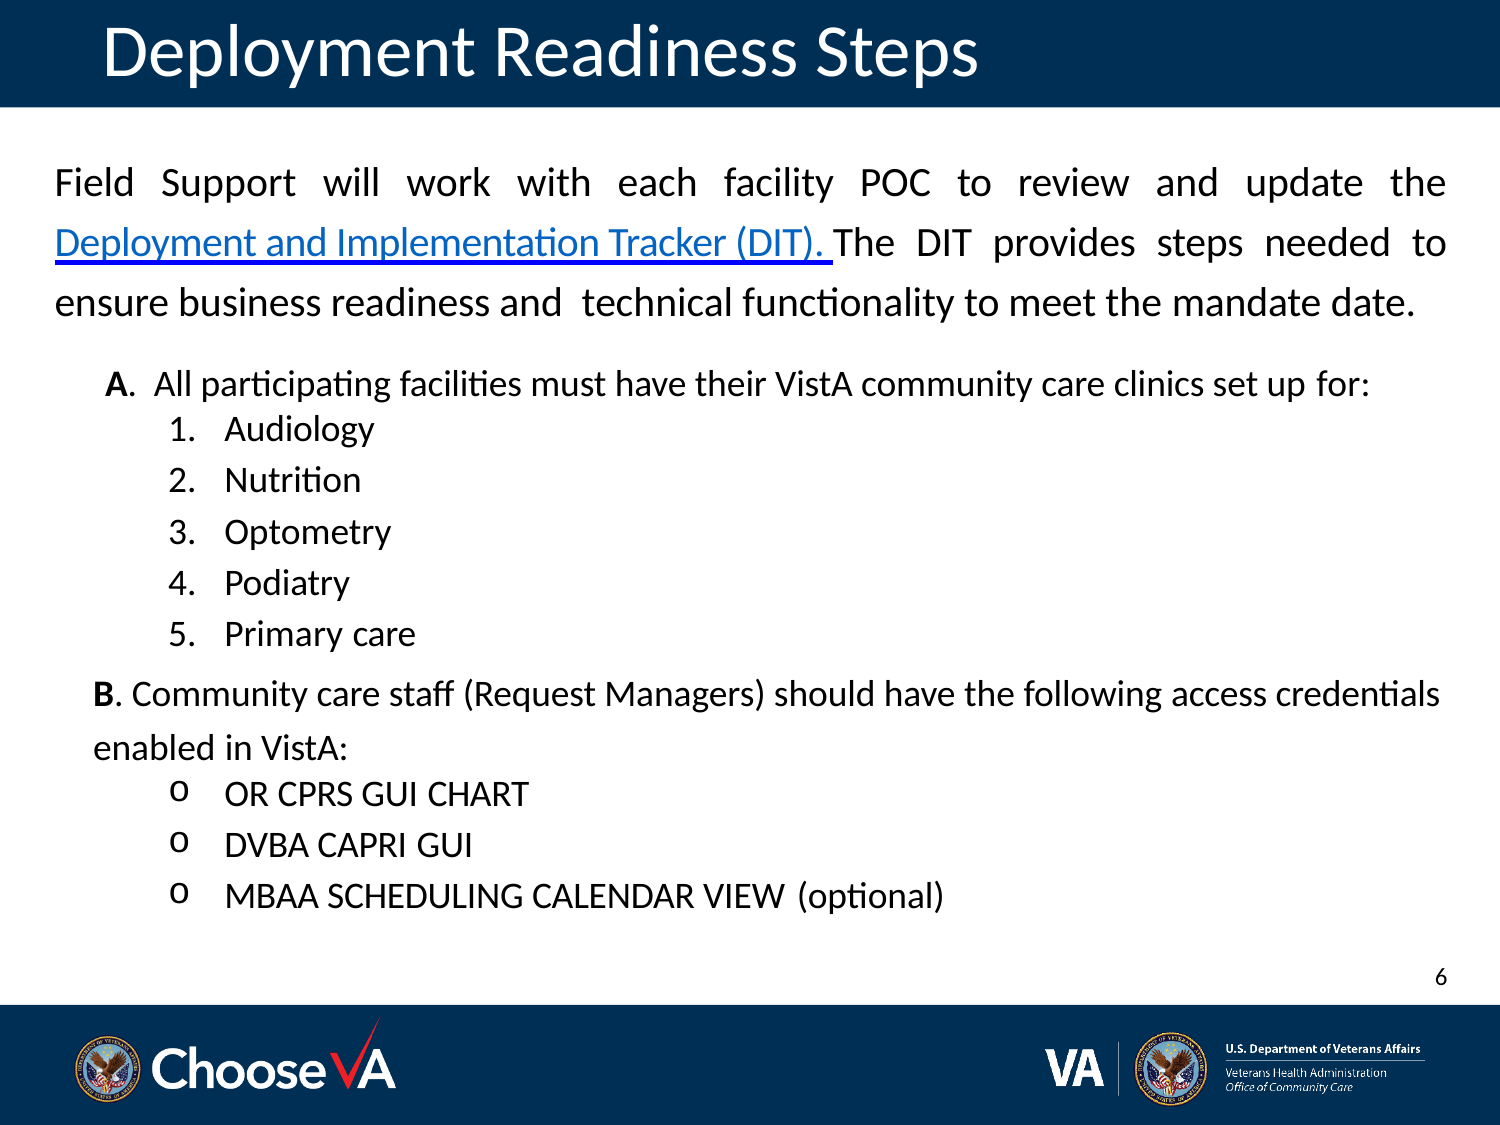

# Deployment Readiness Steps
Field Support will work with each facility POC to review and update the Deployment and Implementation Tracker (DIT). The DIT provides steps needed to ensure business readiness and  technical functionality to meet the mandate date.
      A.  All participating facilities must have their VistA community care clinics set up for:
Audiology
Nutrition
Optometry
Podiatry
Primary care
B. Community care staff (Request Managers) should have the following access credentials enabled in VistA:
OR CPRS GUI CHART
DVBA CAPRI GUI
MBAA SCHEDULING CALENDAR VIEW (optional)
6